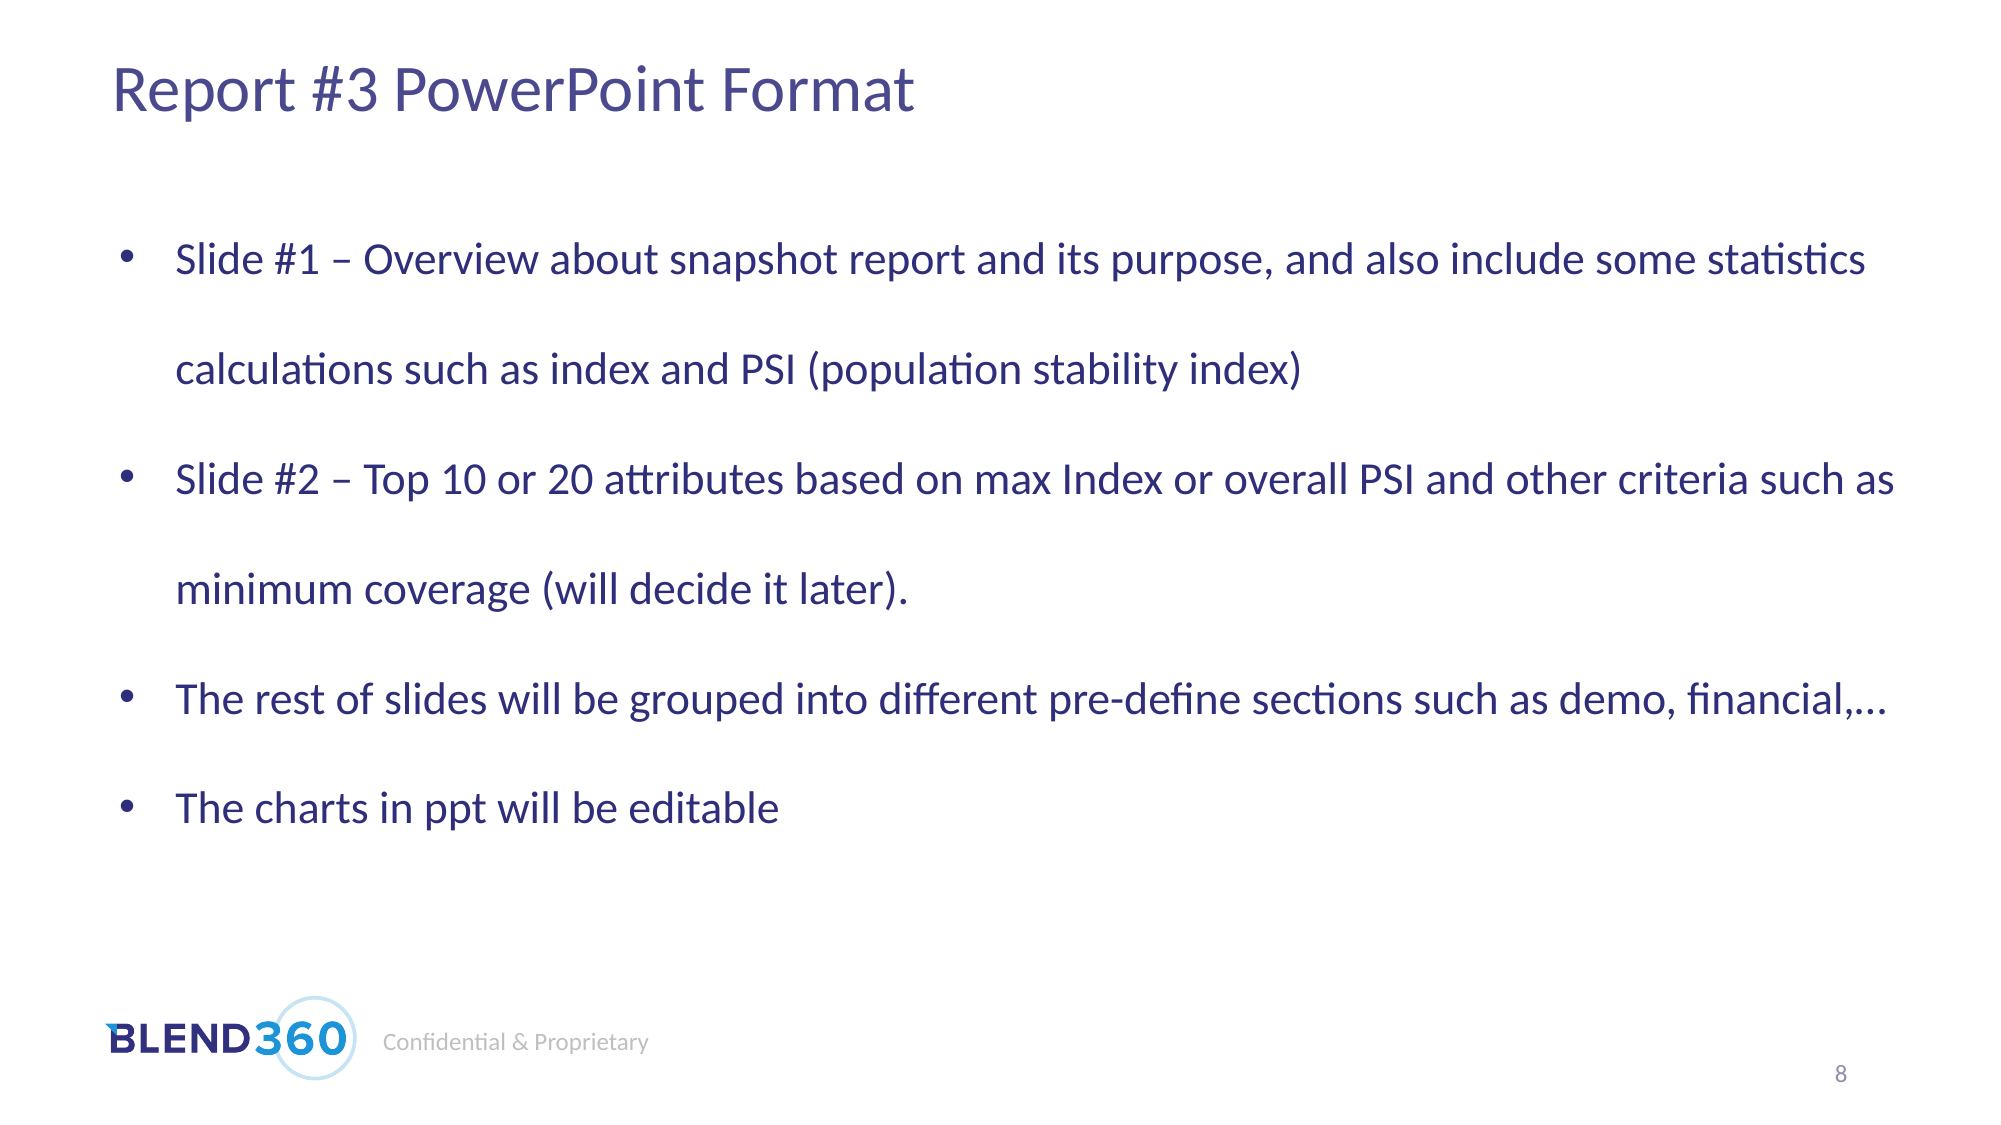

Report #3 PowerPoint Format
Slide #1 – Overview about snapshot report and its purpose, and also include some statistics calculations such as index and PSI (population stability index)
Slide #2 – Top 10 or 20 attributes based on max Index or overall PSI and other criteria such as minimum coverage (will decide it later).
The rest of slides will be grouped into different pre-define sections such as demo, financial,…
The charts in ppt will be editable
8